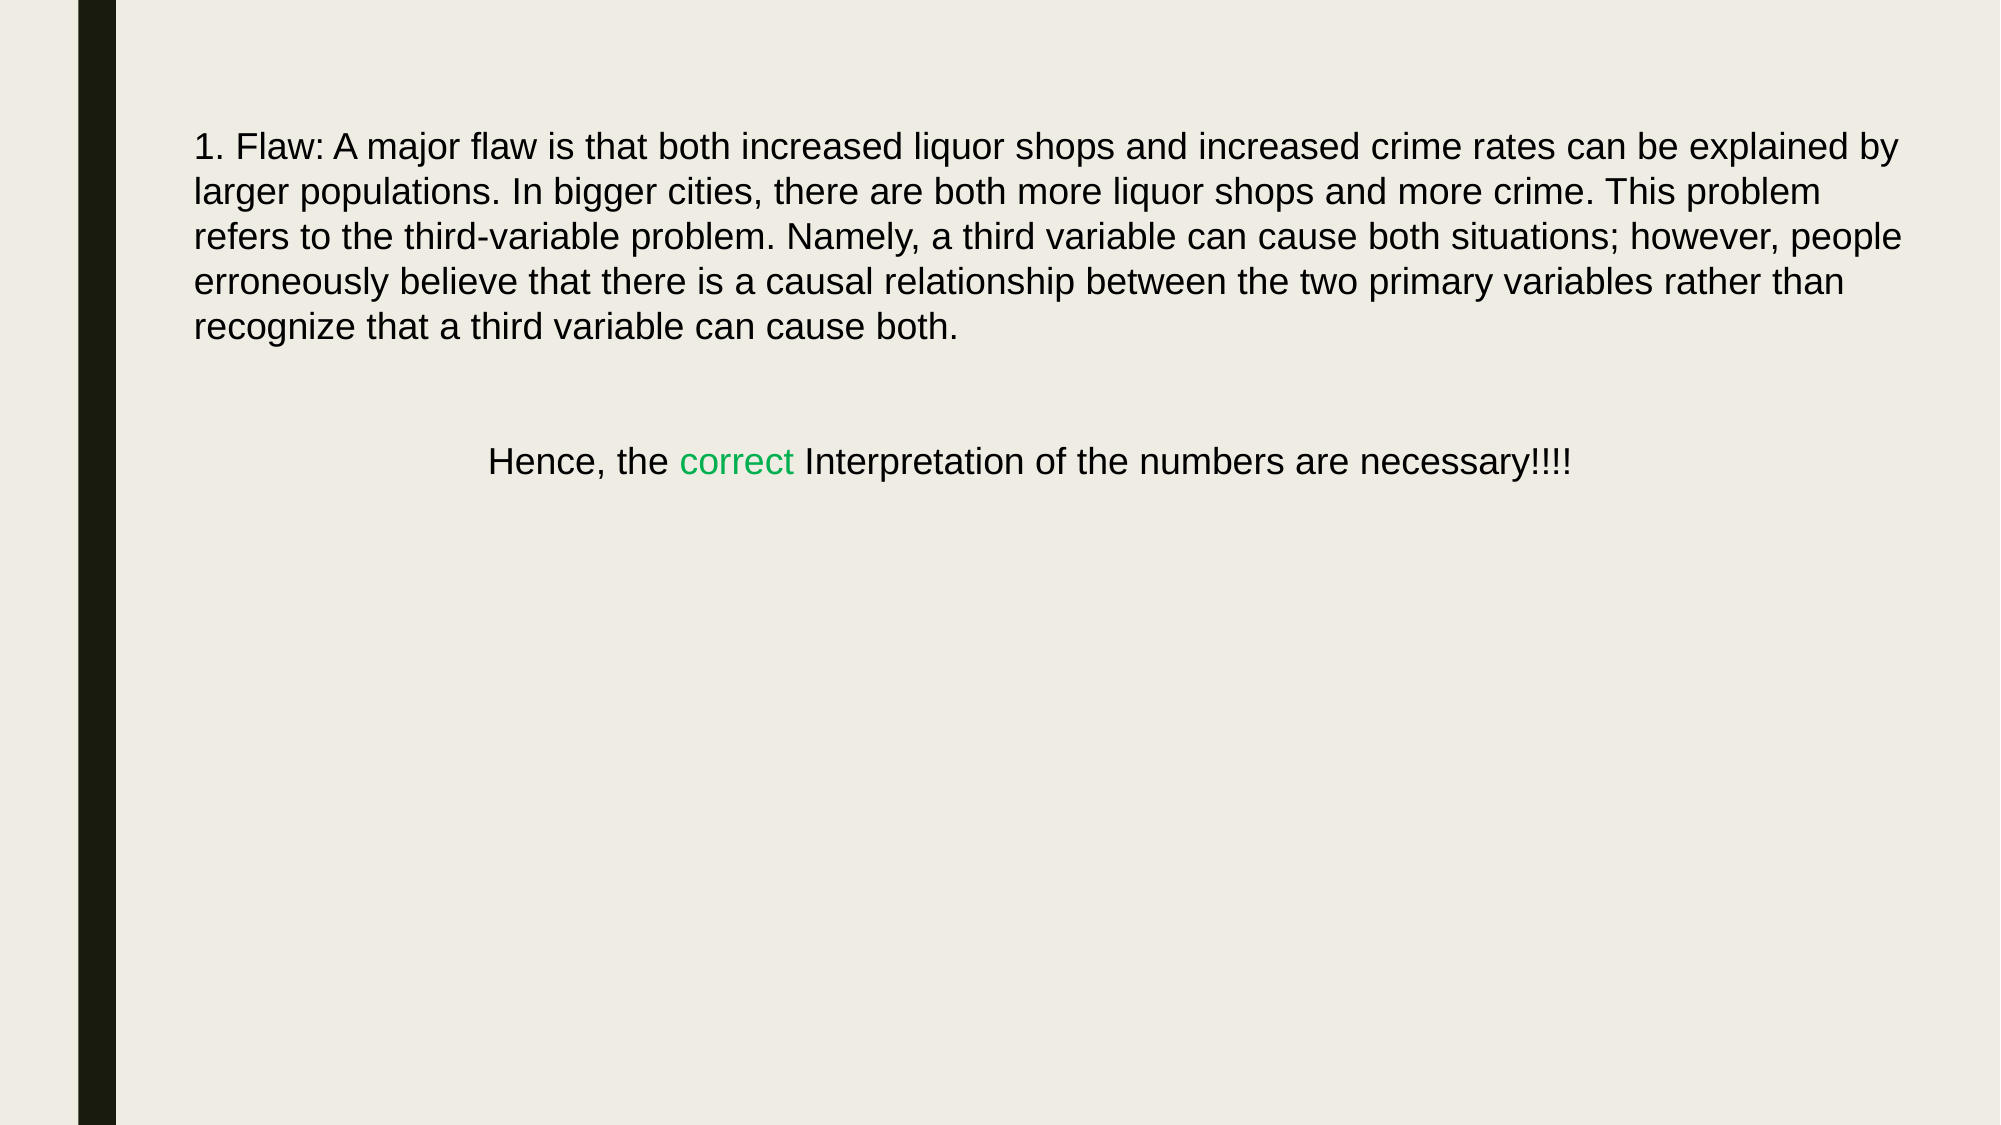

1. Flaw: A major flaw is that both increased liquor shops and increased crime rates can be explained by larger populations. In bigger cities, there are both more liquor shops and more crime. This problem refers to the third-variable problem. Namely, a third variable can cause both situations; however, people erroneously believe that there is a causal relationship between the two primary variables rather than recognize that a third variable can cause both.

                            Hence, the correct Interpretation of the numbers are necessary!!!!